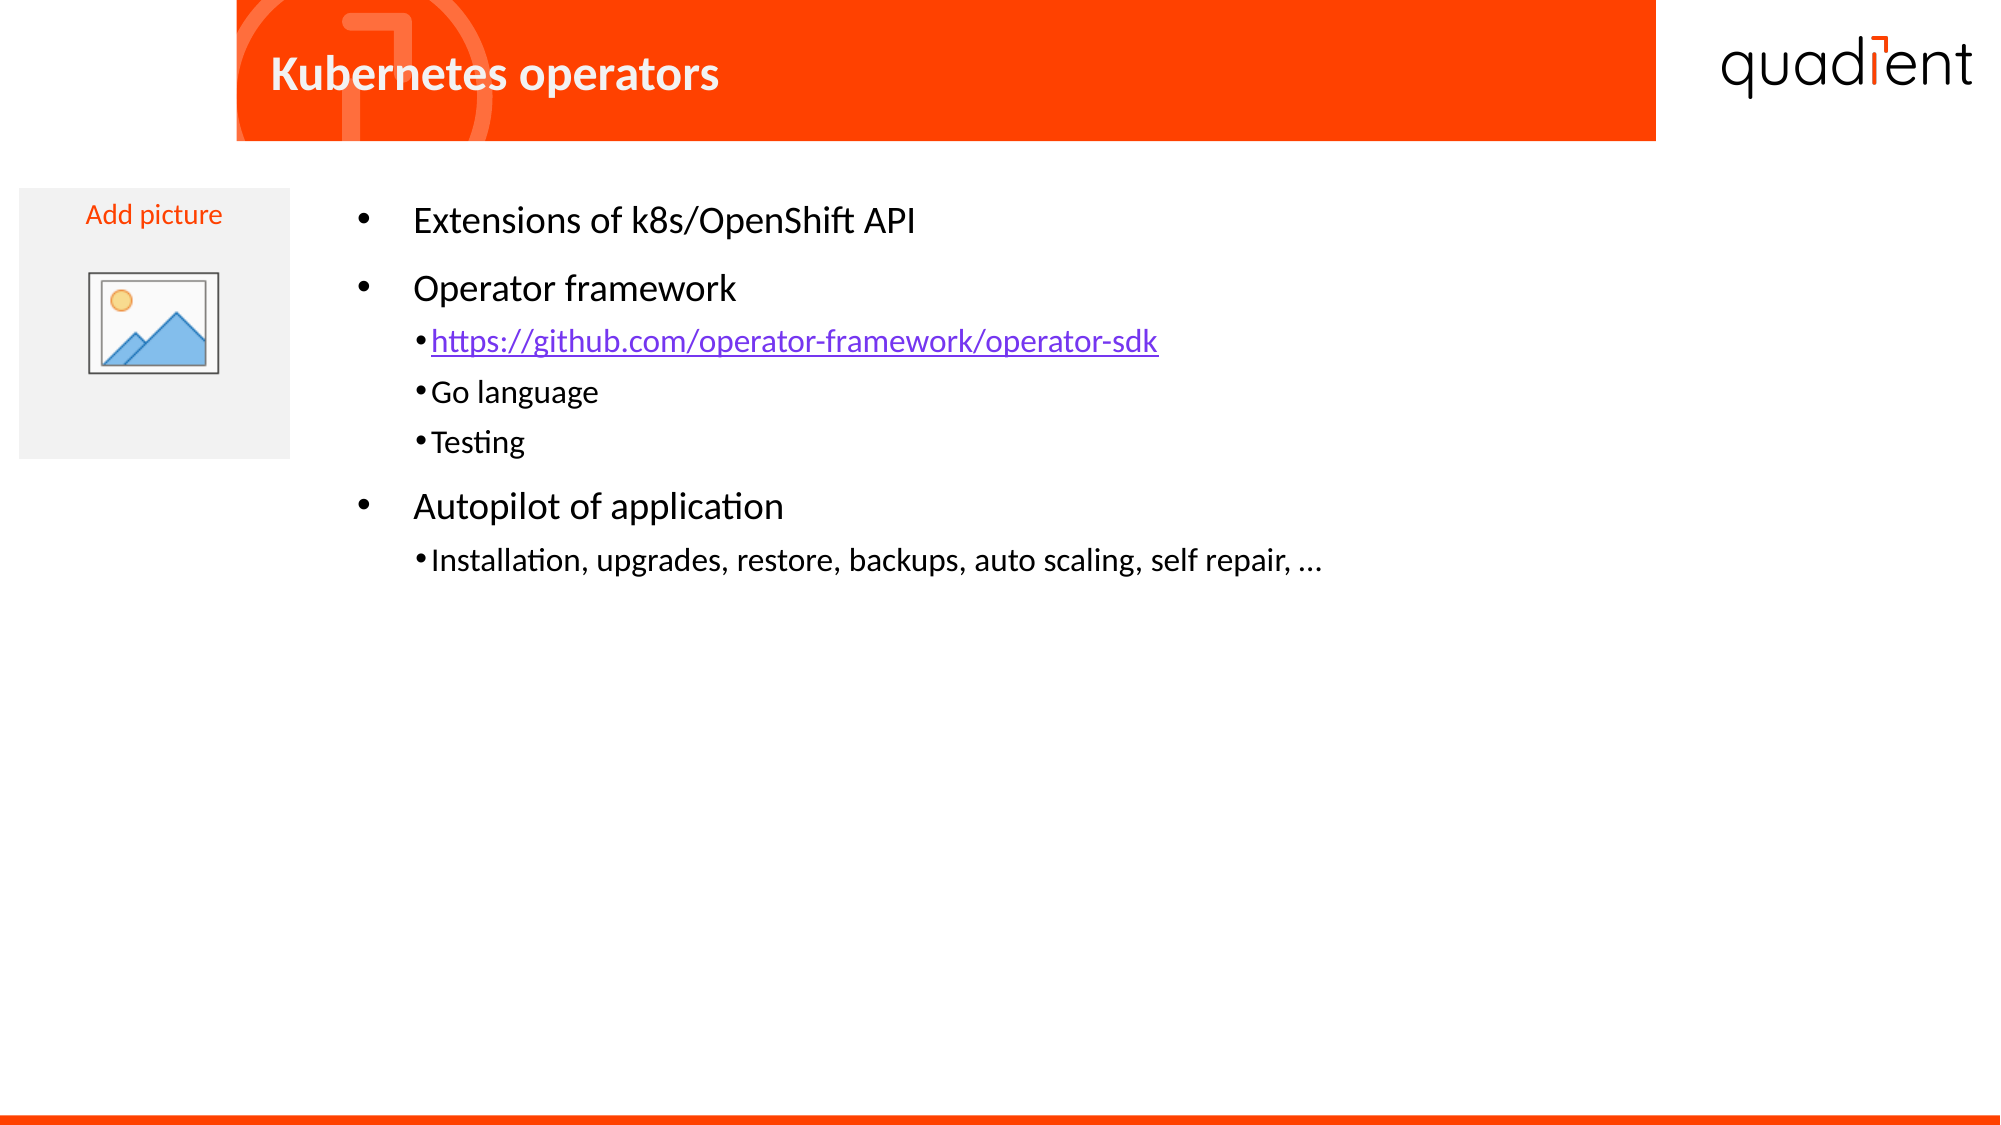

# Kubernetes operators
Extensions of k8s/OpenShift API
Operator framework
https://github.com/operator-framework/operator-sdk
Go language
Testing
Autopilot of application
Installation, upgrades, restore, backups, auto scaling, self repair, …